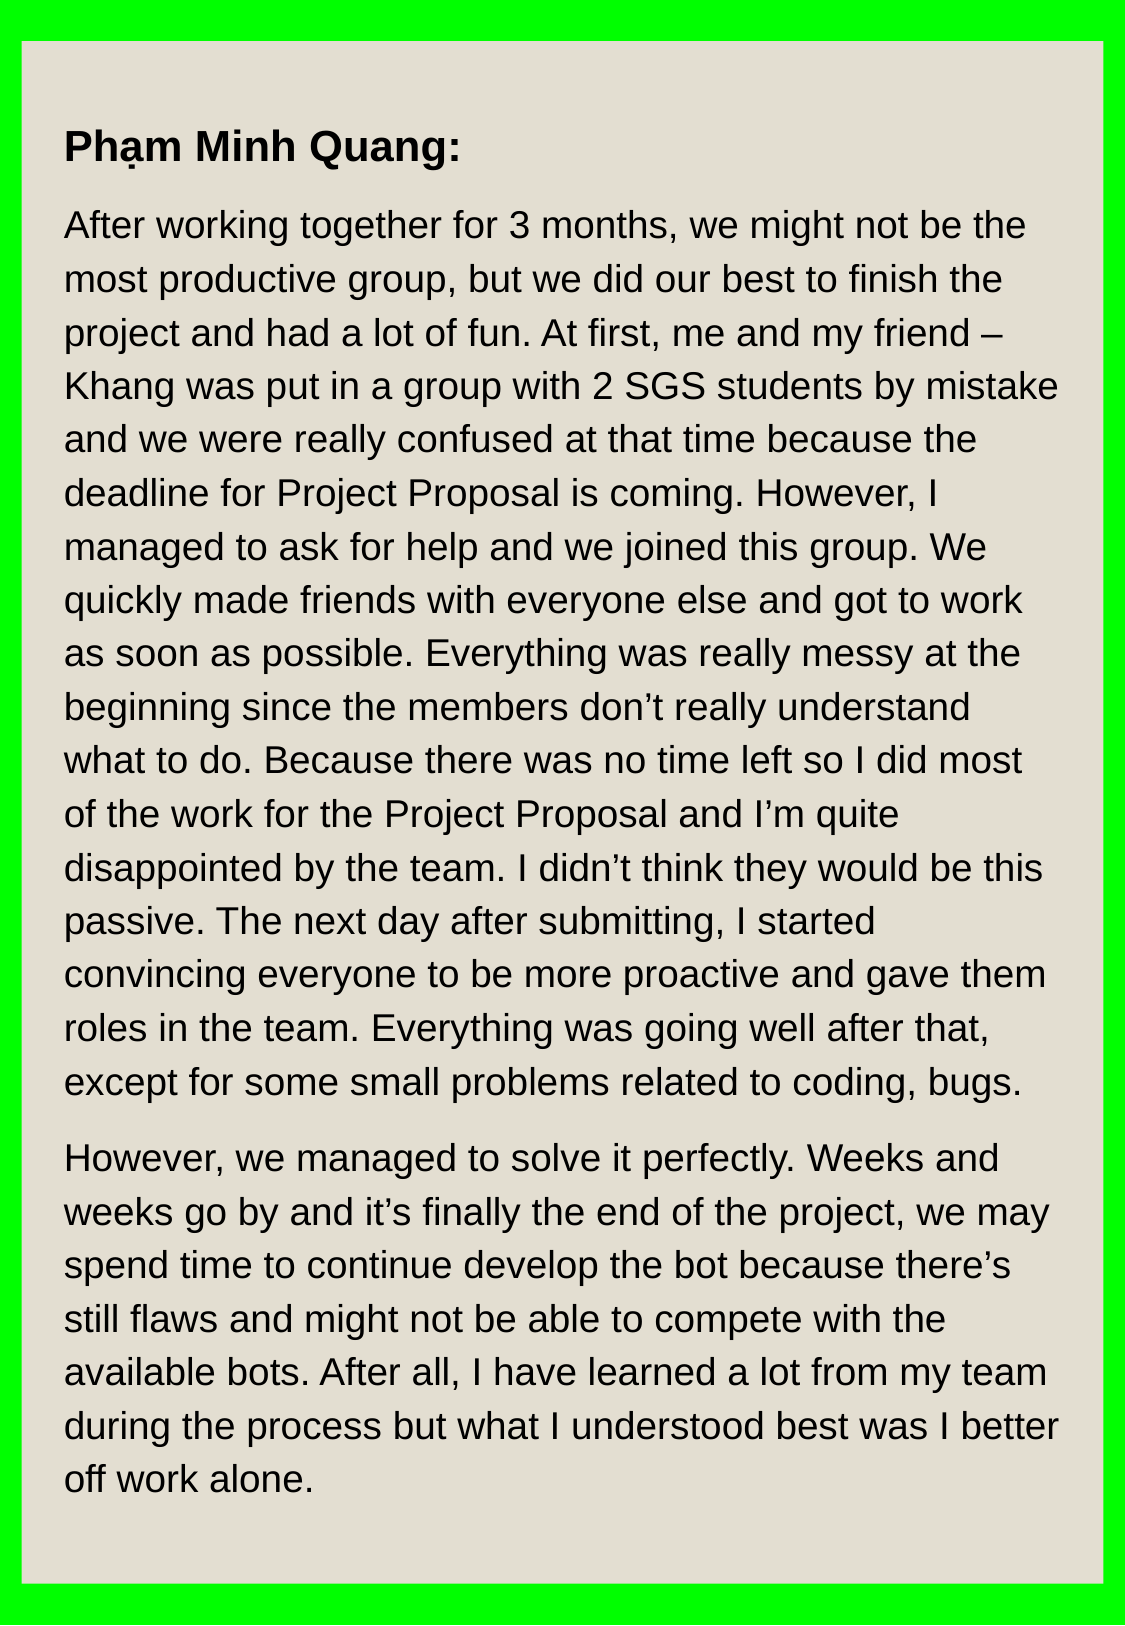

#
Phạm Minh Quang:
After working together for 3 months, we might not be the most productive group, but we did our best to finish the project and had a lot of fun. At first, me and my friend – Khang was put in a group with 2 SGS students by mistake and we were really confused at that time because the deadline for Project Proposal is coming. However, I managed to ask for help and we joined this group. We quickly made friends with everyone else and got to work as soon as possible. Everything was really messy at the beginning since the members don’t really understand what to do. Because there was no time left so I did most of the work for the Project Proposal and I’m quite disappointed by the team. I didn’t think they would be this passive. The next day after submitting, I started convincing everyone to be more proactive and gave them roles in the team. Everything was going well after that, except for some small problems related to coding, bugs.
However, we managed to solve it perfectly. Weeks and weeks go by and it’s finally the end of the project, we may spend time to continue develop the bot because there’s still flaws and might not be able to compete with the available bots. After all, I have learned a lot from my team during the process but what I understood best was I better off work alone.